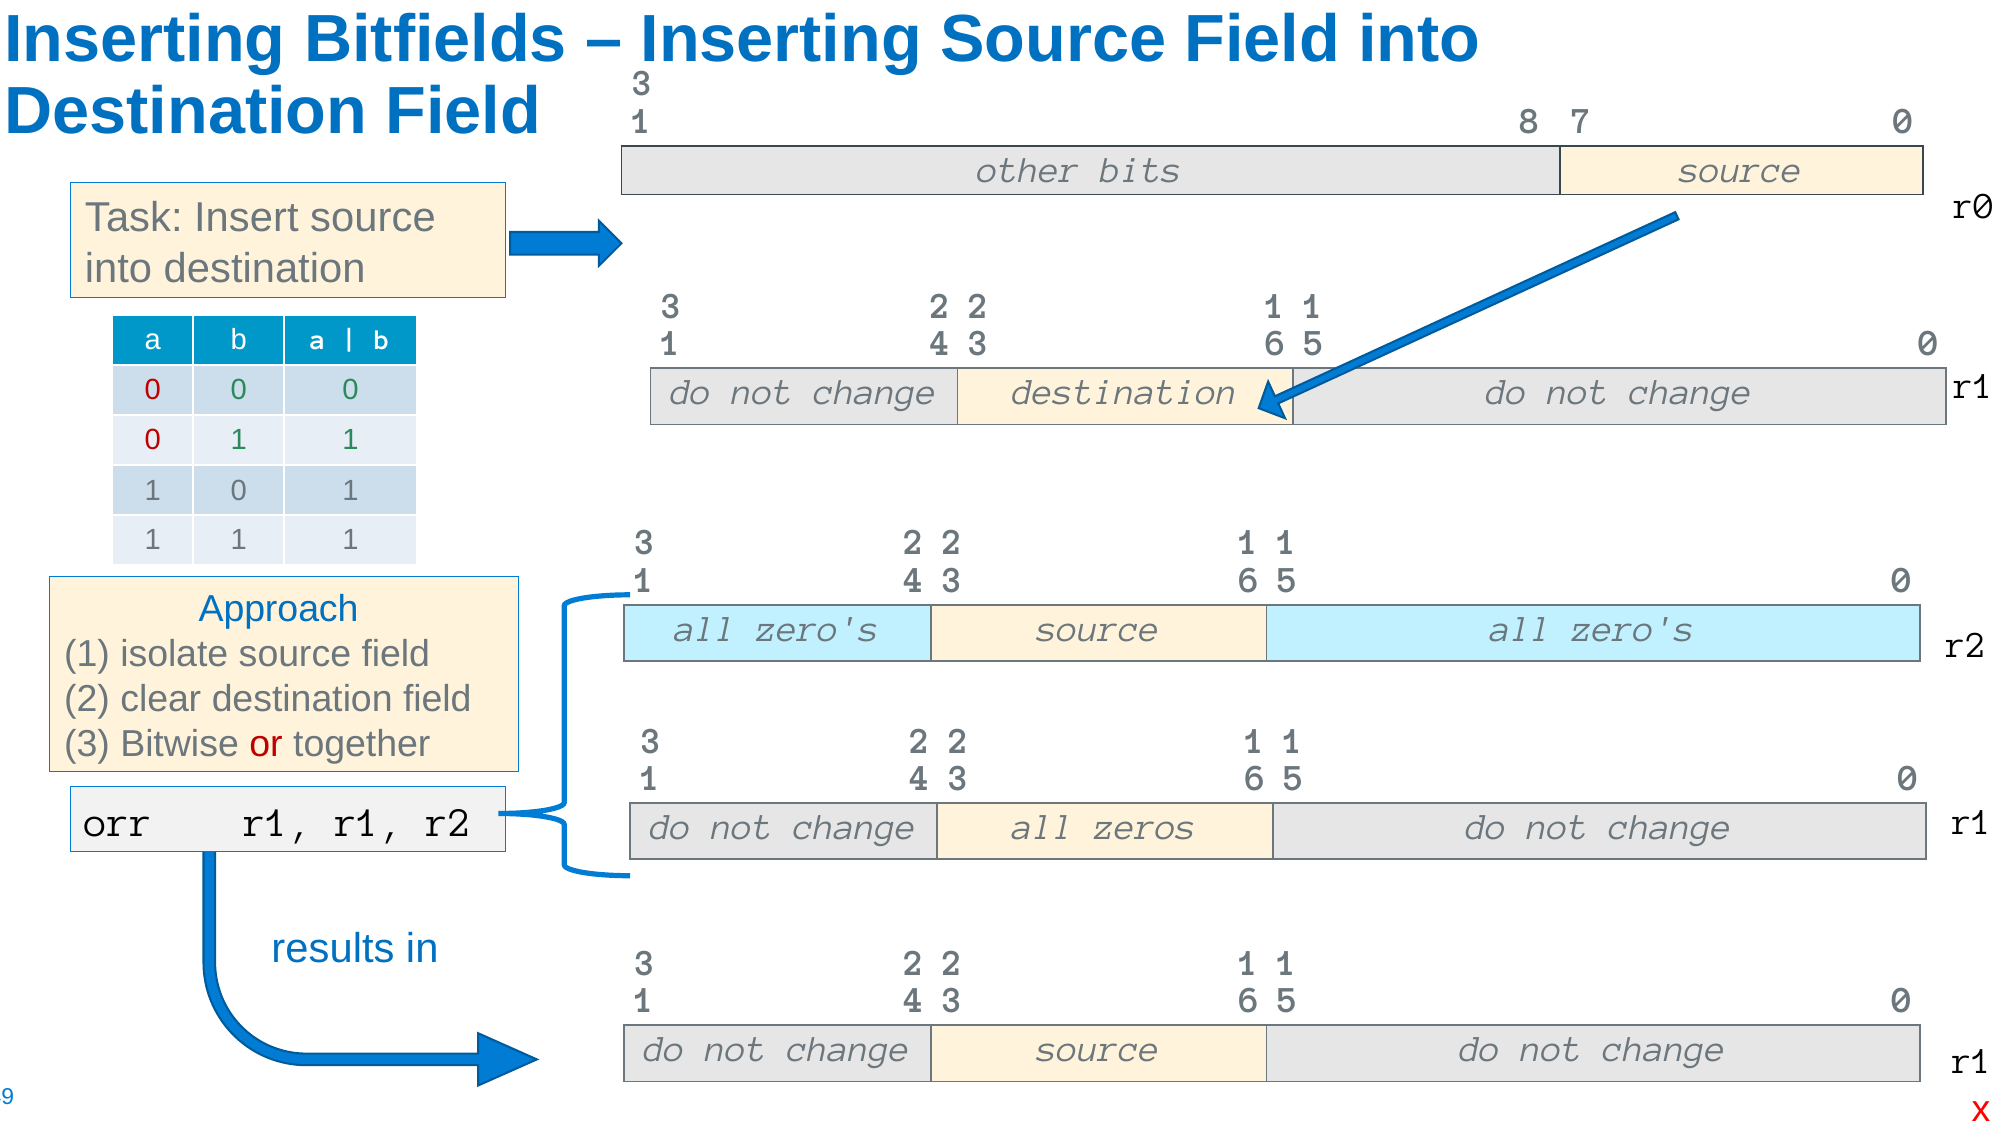

| 31 |  |  |  |  |  |  |  |  |  |  |  |  |  |  |  |  |  |  |  |  |  | 8 | 7 |  |  |  |  |  |  |  | 0 |
| --- | --- | --- | --- | --- | --- | --- | --- | --- | --- | --- | --- | --- | --- | --- | --- | --- | --- | --- | --- | --- | --- | --- | --- | --- | --- | --- | --- | --- | --- | --- | --- |
| other bits |  |  |  |  |  |  |  |  |  |  |  |  |  |  |  |  |  |  |  |  |  |  | source |  |  |  |  |  |  |  |  |

# Inserting Bitfields – Inserting Source Field into Destination Field
r0
Task: Insert source into destination

| 31 |  |  |  |  |  |  | 24 | 23 |  |  |  |  |  |  |  | 16 | 1 5 |  |  |  |  |  |  |  |  |  |  |  |  |  | 0 |
| --- | --- | --- | --- | --- | --- | --- | --- | --- | --- | --- | --- | --- | --- | --- | --- | --- | --- | --- | --- | --- | --- | --- | --- | --- | --- | --- | --- | --- | --- | --- | --- |
| do not change |  |  |  |  |  |  |  | destination |  |  |  |  |  |  |  |  | do not change |  |  |  |  |  |  |  |  |  |  |  |  |  |  |
| a | b | a | b |
| --- | --- | --- |
| 0 | 0 | 0 |
| 0 | 1 | 1 |
| 1 | 0 | 1 |
| 1 | 1 | 1 |
r1
| 31 |  |  |  |  |  |  | 24 | 23 |  |  |  |  |  |  |  | 16 | 1 5 |  |  |  |  |  |  |  |  |  |  |  |  |  | 0 |
| --- | --- | --- | --- | --- | --- | --- | --- | --- | --- | --- | --- | --- | --- | --- | --- | --- | --- | --- | --- | --- | --- | --- | --- | --- | --- | --- | --- | --- | --- | --- | --- |
| all zero's |  |  |  |  |  |  |  | source |  |  |  |  |  |  |  |  | all zero's |  |  |  |  |  |  |  |  |  |  |  |  |  |  |
Approach
(1) isolate source field
(2) clear destination field
(3) Bitwise or together

r2
orr    r1, r1, r2
r1
| 31 |  |  |  |  |  |  | 24 | 23 |  |  |  |  |  |  |  | 16 | 1 5 |  |  |  |  |  |  |  |  |  |  |  |  |  | 0 |
| --- | --- | --- | --- | --- | --- | --- | --- | --- | --- | --- | --- | --- | --- | --- | --- | --- | --- | --- | --- | --- | --- | --- | --- | --- | --- | --- | --- | --- | --- | --- | --- |
| do not change |  |  |  |  |  |  |  | all zeros |  |  |  |  |  |  |  |  | do not change |  |  |  |  |  |  |  |  |  |  |  |  |  |  |

results in
r1
| 31 |  |  |  |  |  |  | 24 | 23 |  |  |  |  |  |  |  | 16 | 1 5 |  |  |  |  |  |  |  |  |  |  |  |  |  | 0 |
| --- | --- | --- | --- | --- | --- | --- | --- | --- | --- | --- | --- | --- | --- | --- | --- | --- | --- | --- | --- | --- | --- | --- | --- | --- | --- | --- | --- | --- | --- | --- | --- |
| do not change |  |  |  |  |  |  |  | source |  |  |  |  |  |  |  |  | do not change |  |  |  |  |  |  |  |  |  |  |  |  |  |  |
x